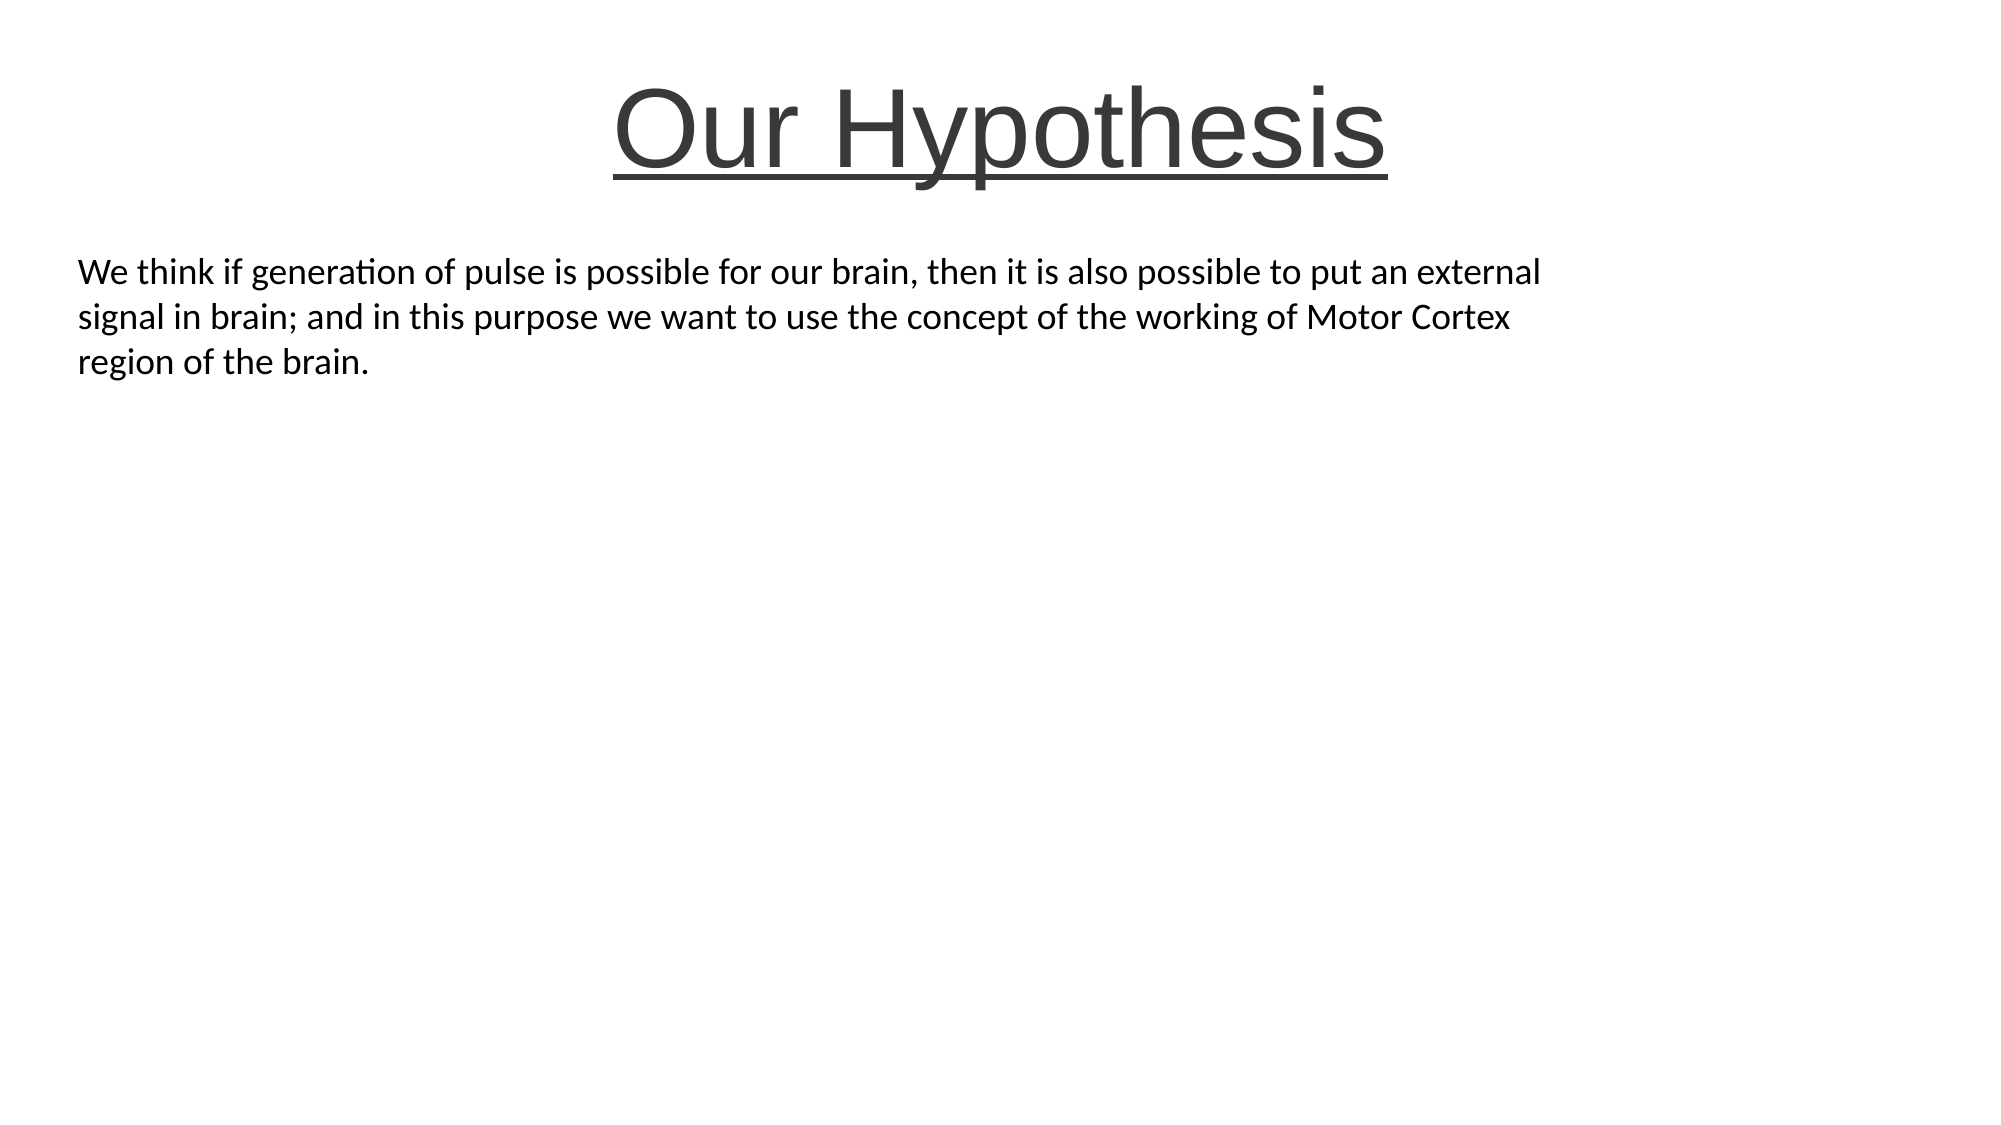

Our Hypothesis
We think if generation of pulse is possible for our brain, then it is also possible to put an external signal in brain; and in this purpose we want to use the concept of the working of Motor Cortex region of the brain.